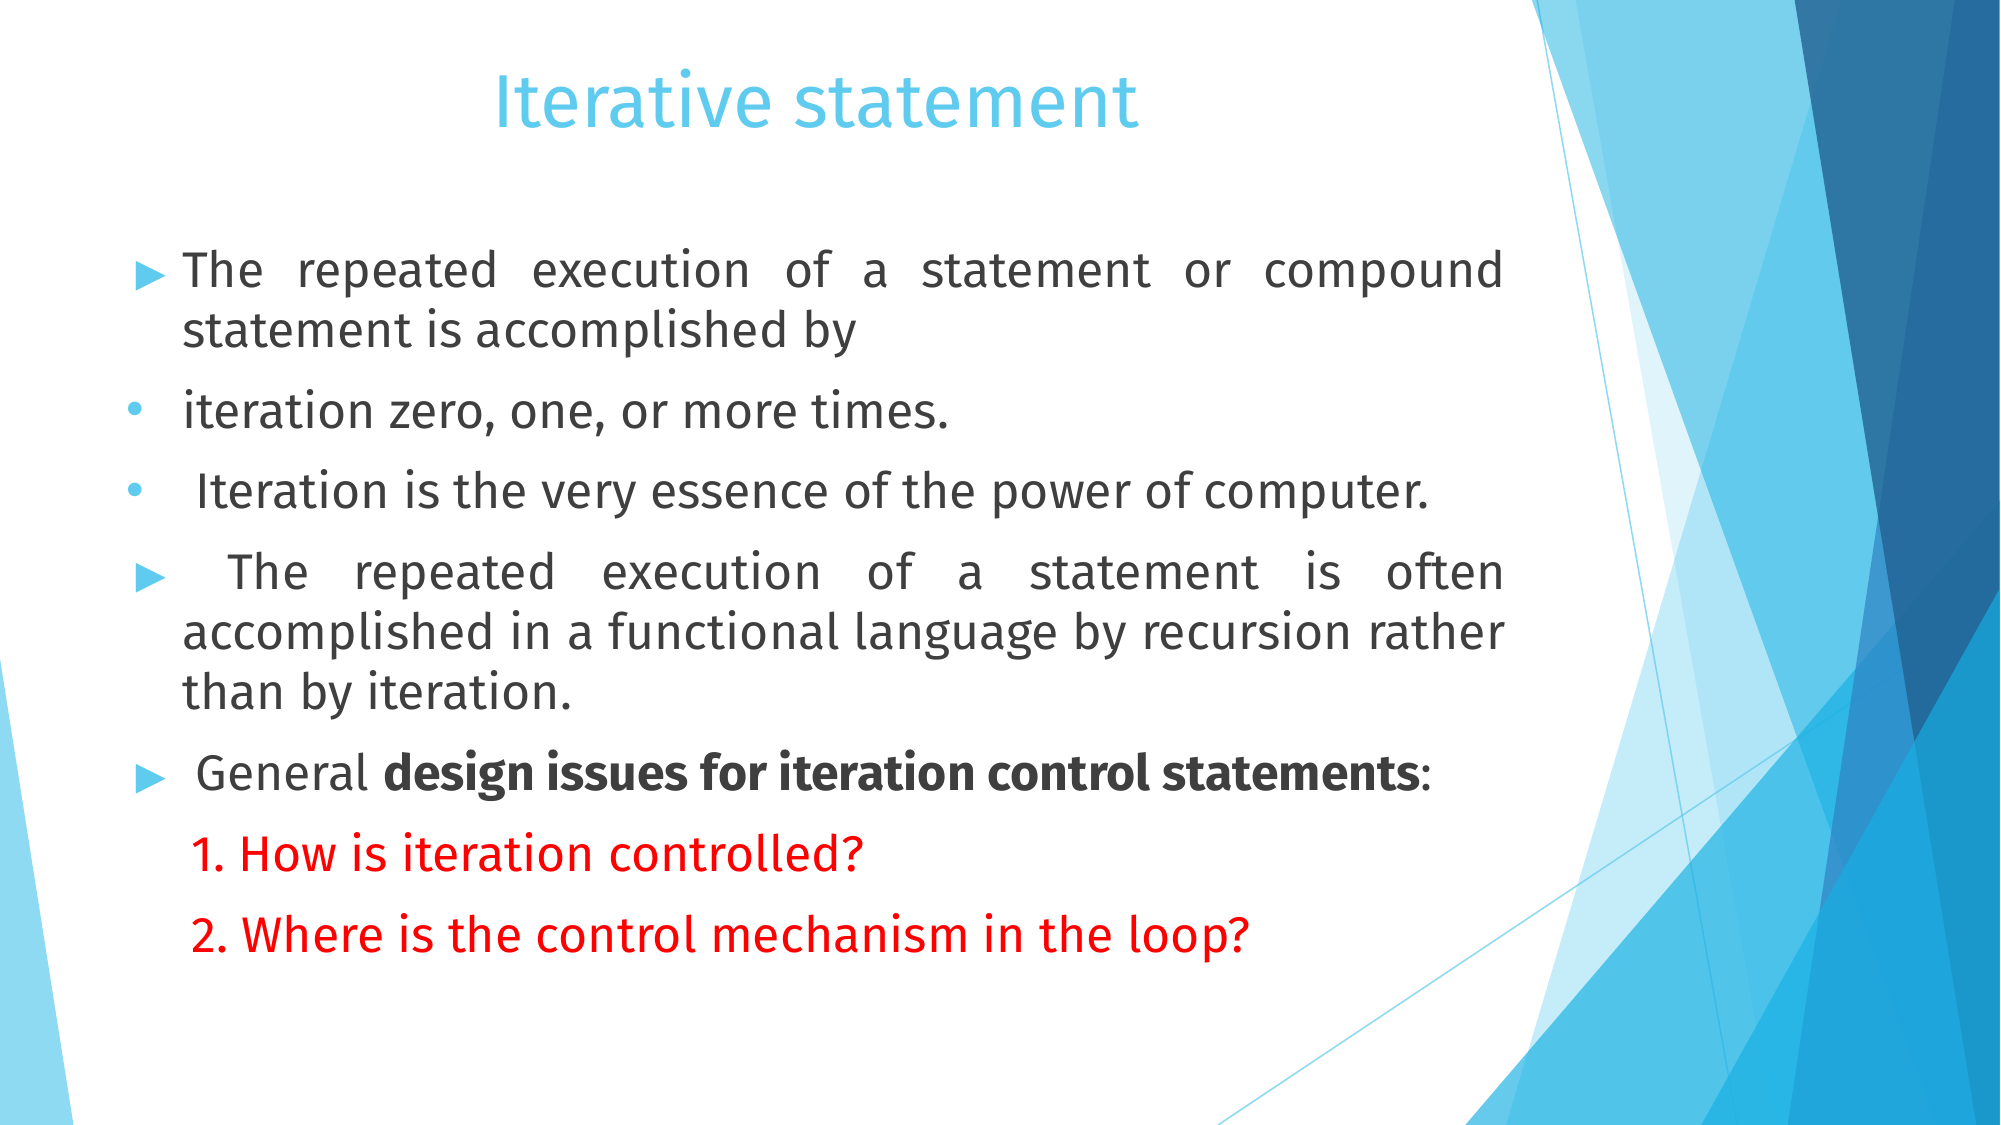

# Iterative statement
The repeated execution of a statement or compound statement is accomplished by
iteration zero, one, or more times.
 Iteration is the very essence of the power of computer.
 The repeated execution of a statement is often accomplished in a functional language by recursion rather than by iteration.
 General design issues for iteration control statements:
1. How is iteration controlled?
2. Where is the control mechanism in the loop?